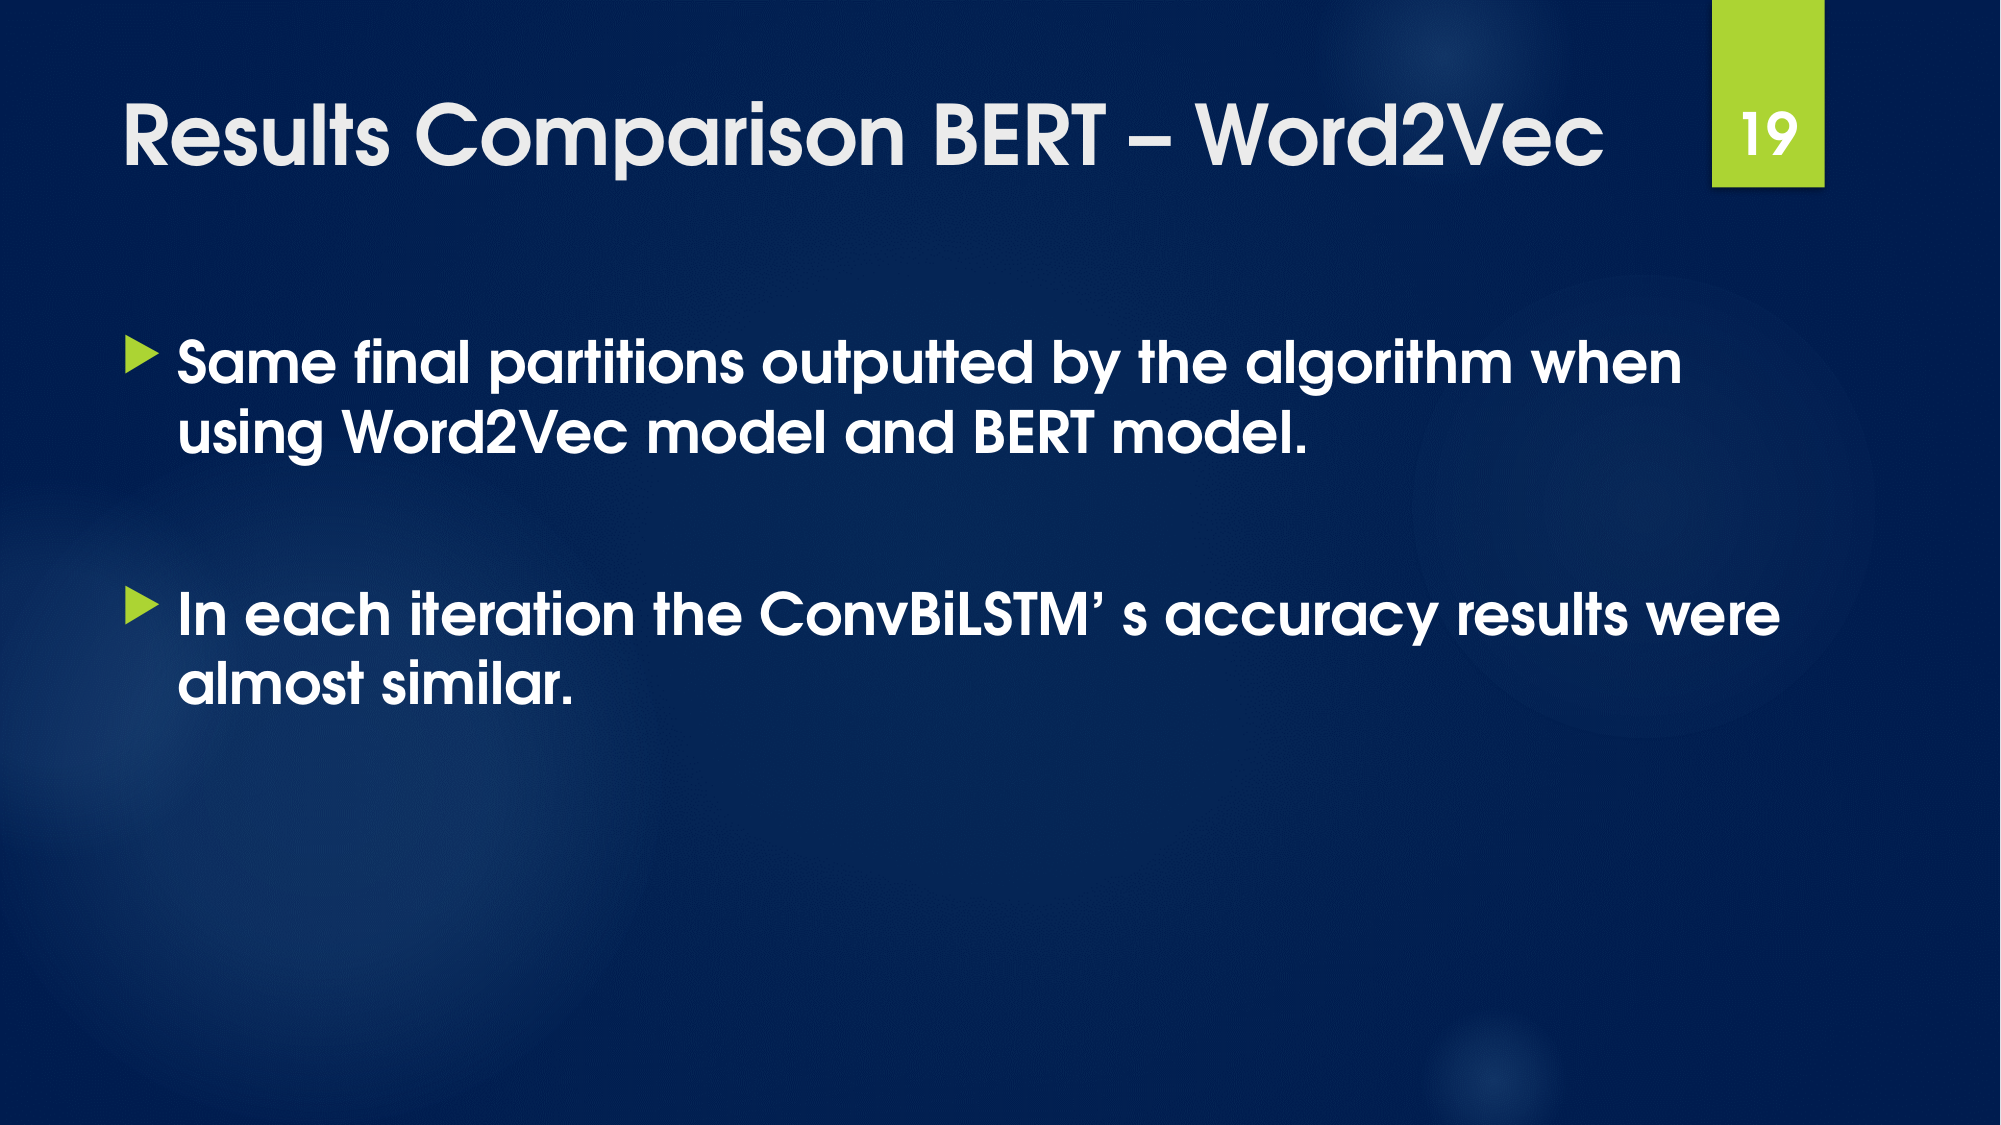

19
# Results Comparison BERT – Word2Vec
Same final partitions outputted by the algorithm when using Word2Vec model and BERT model.

In each iteration the ConvBiLSTM’ s accuracy results were almost similar.